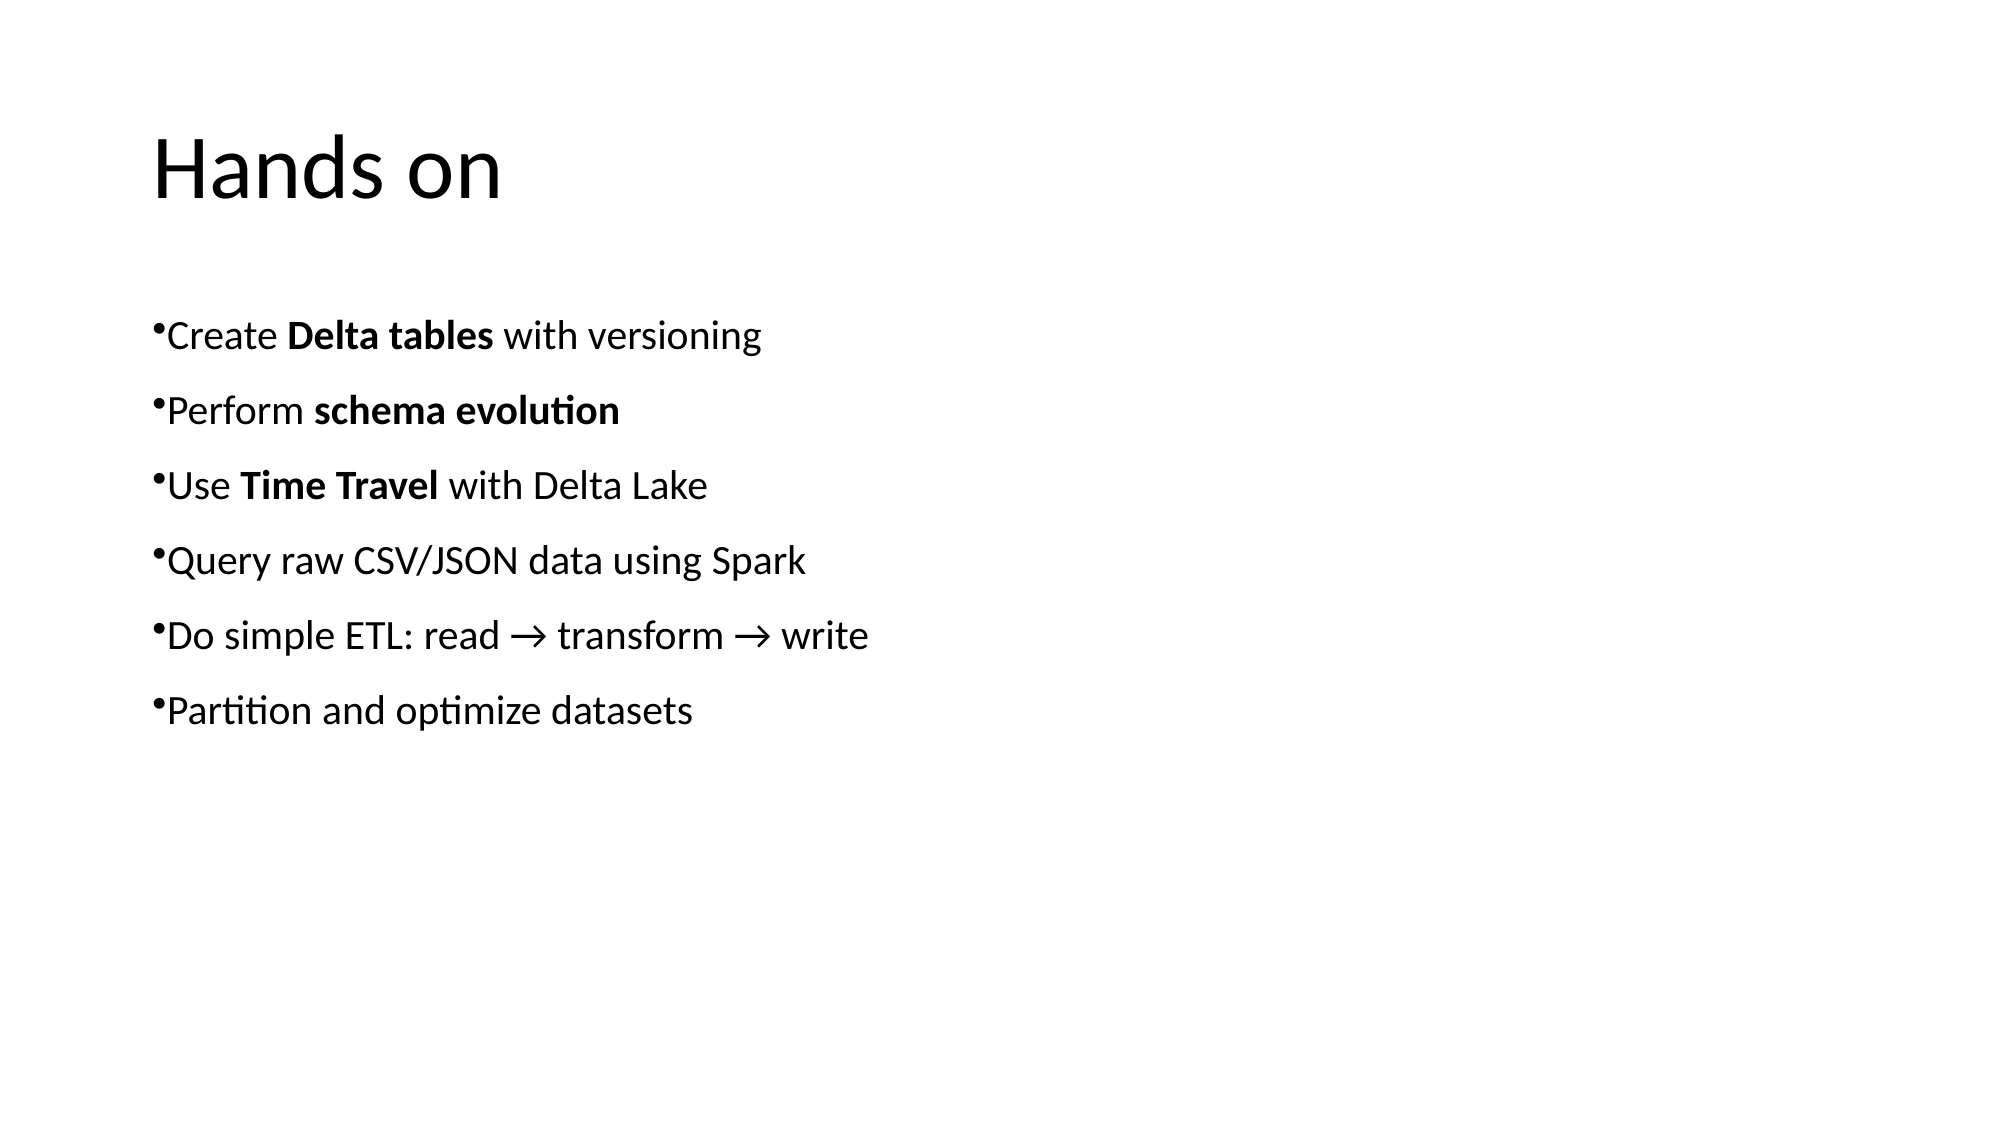

# Hands on
Create Delta tables with versioning
Perform schema evolution
Use Time Travel with Delta Lake
Query raw CSV/JSON data using Spark
Do simple ETL: read → transform → write
Partition and optimize datasets